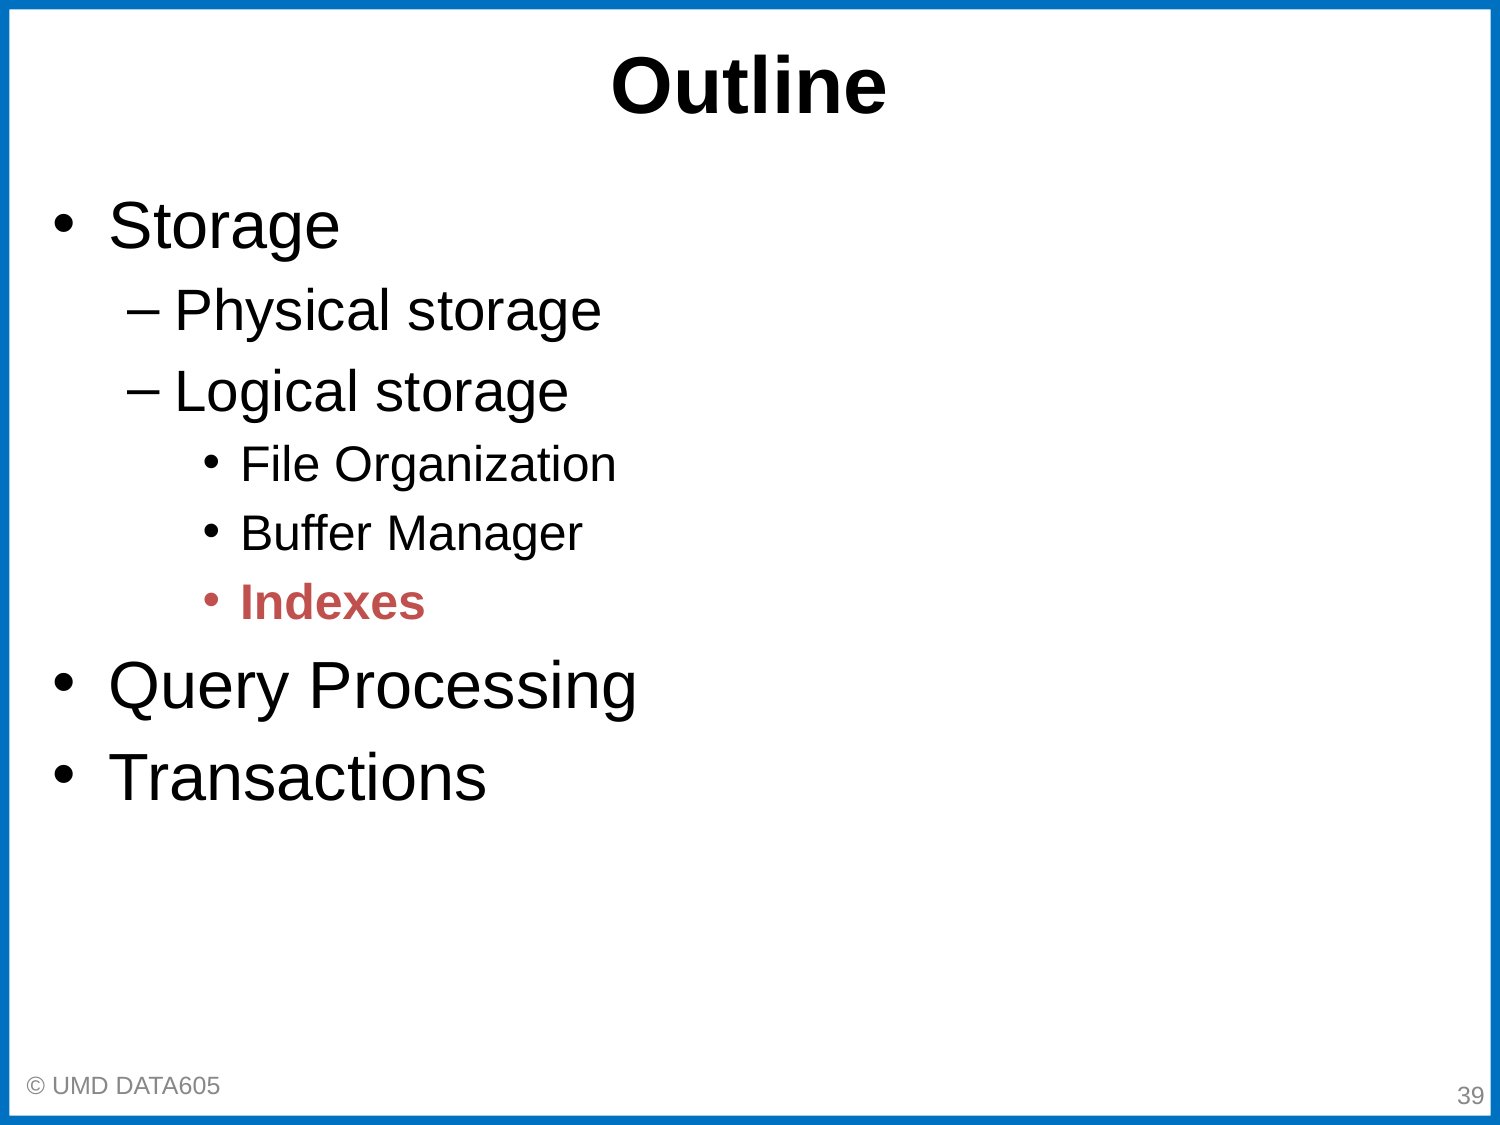

# Outline
Storage
Physical storage
Logical storage
File Organization
Buffer Manager
Indexes
Query Processing
Transactions
39